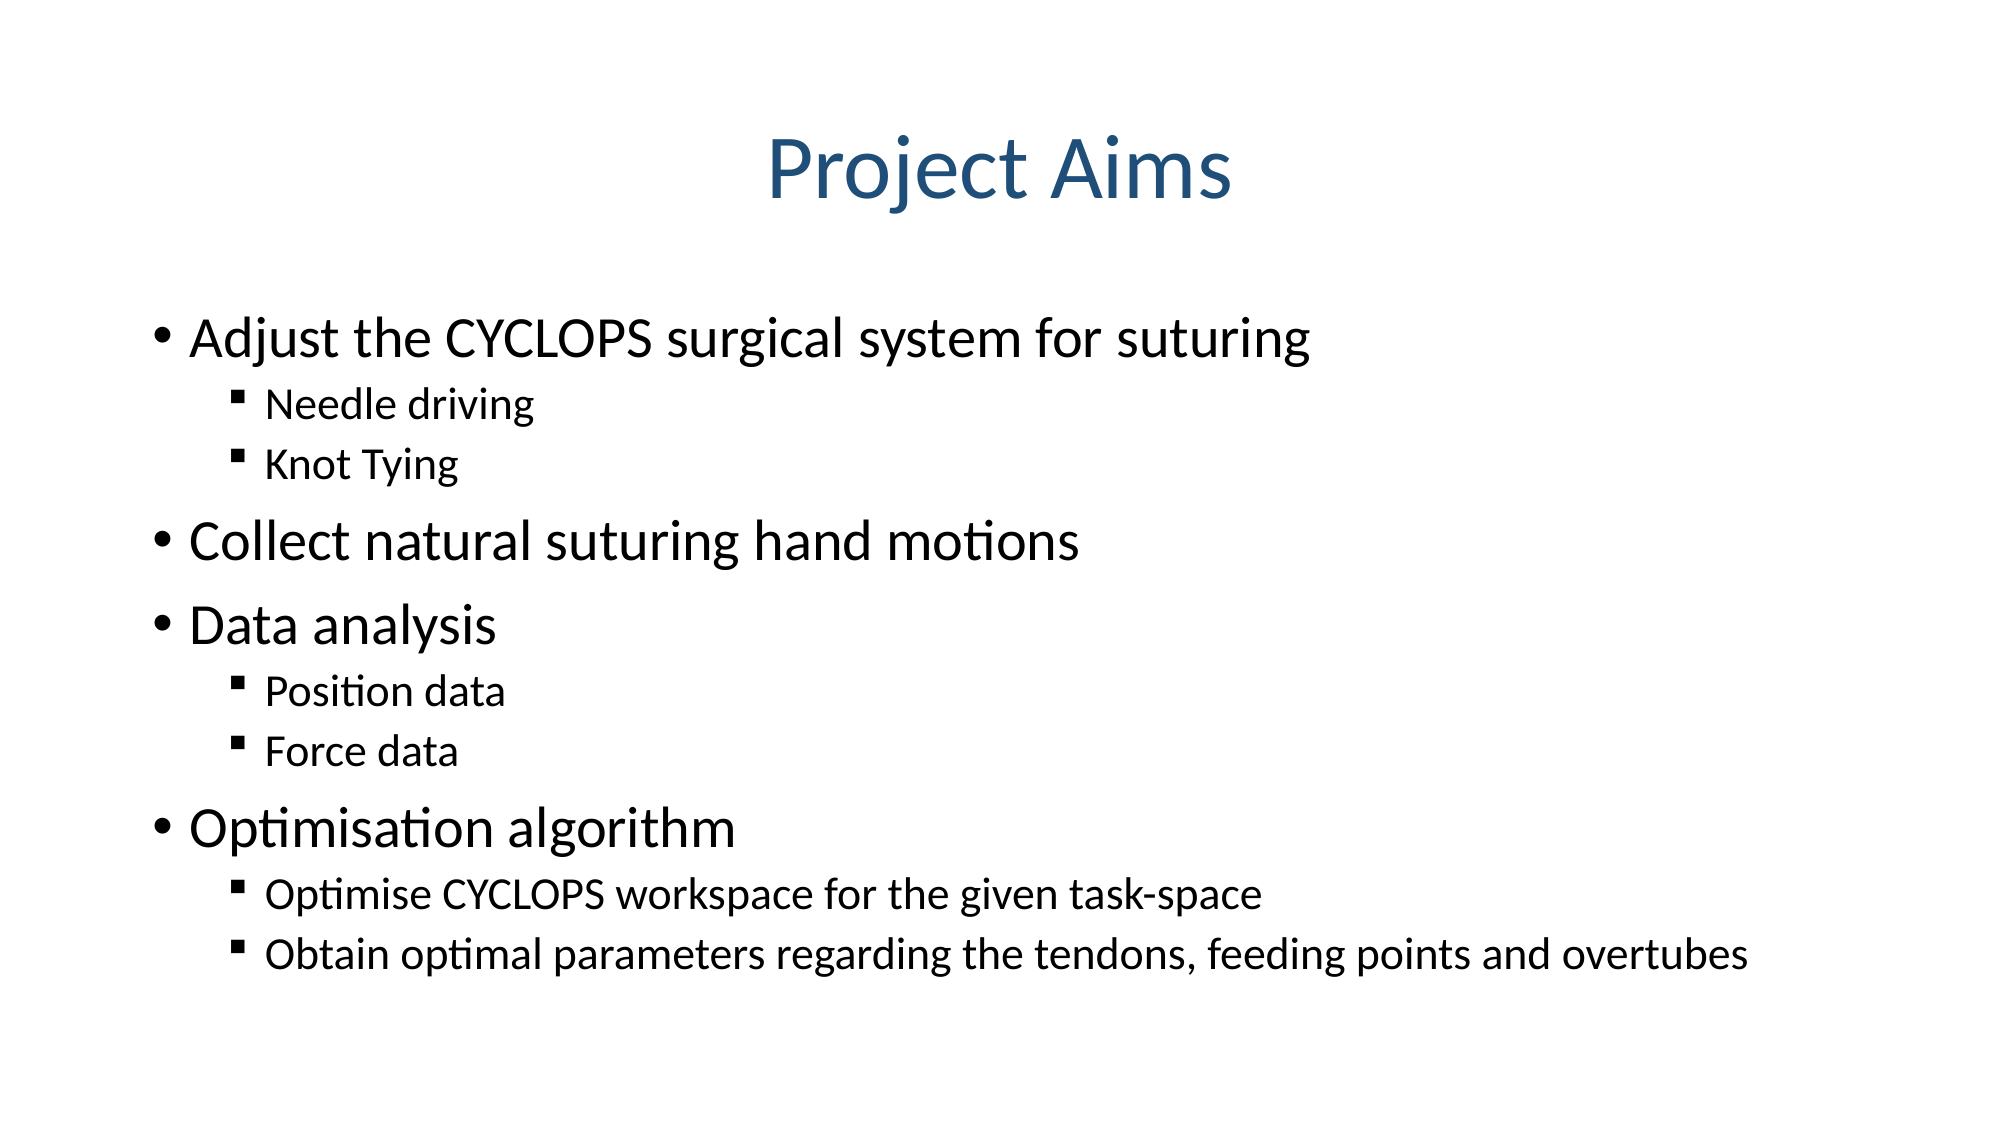

# Project Aims
Adjust the CYCLOPS surgical system for suturing
Needle driving
Knot Tying
Collect natural suturing hand motions
Data analysis
Position data
Force data
Optimisation algorithm
Optimise CYCLOPS workspace for the given task-space
Obtain optimal parameters regarding the tendons, feeding points and overtubes